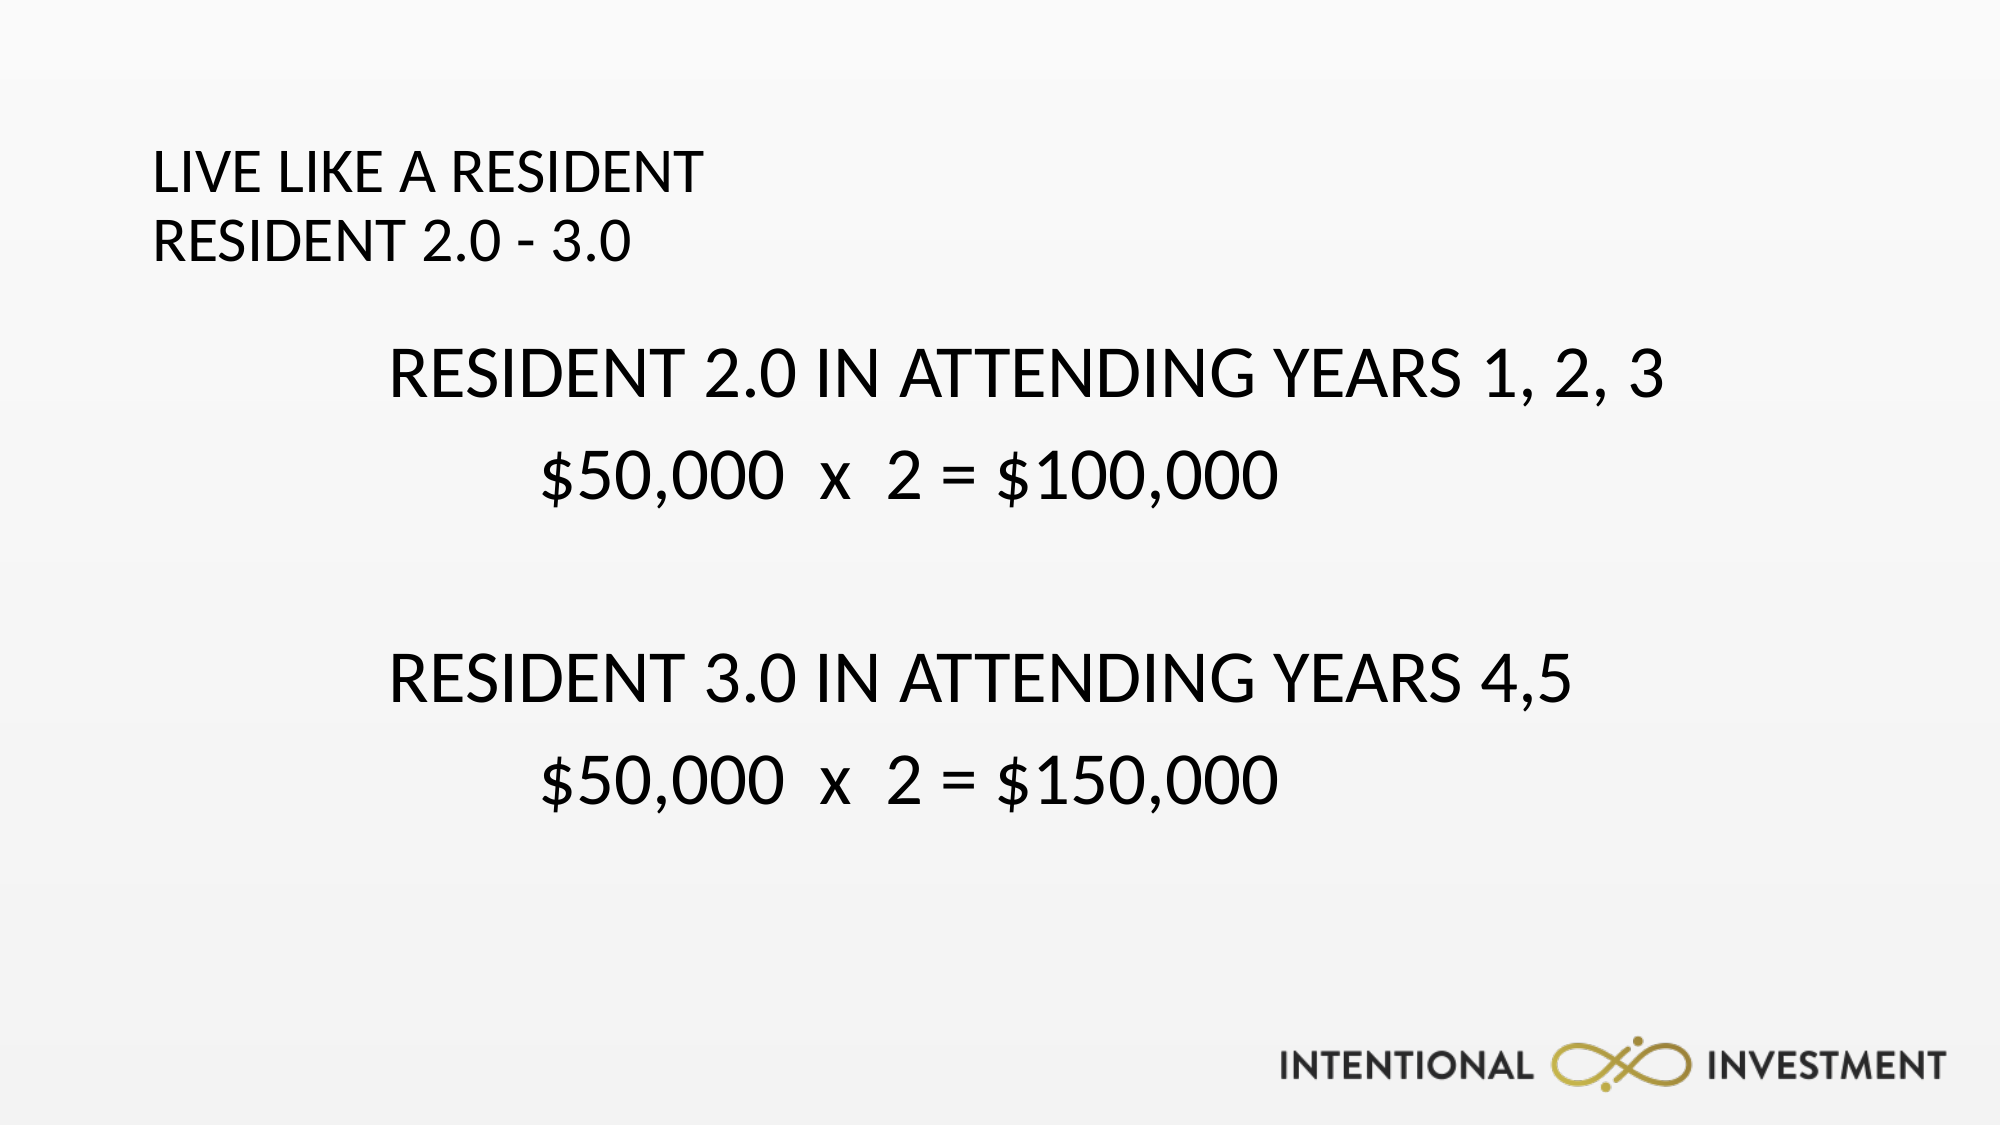

# LIVE LIKE A RESIDENT RESIDENT 2.0 - 3.0
RESIDENT 2.0 IN ATTENDING YEARS 1, 2, 3
	$50,000  x  2 = $100,000

RESIDENT 3.0 IN ATTENDING YEARS 4,5
	$50,000  x  2 = $150,000